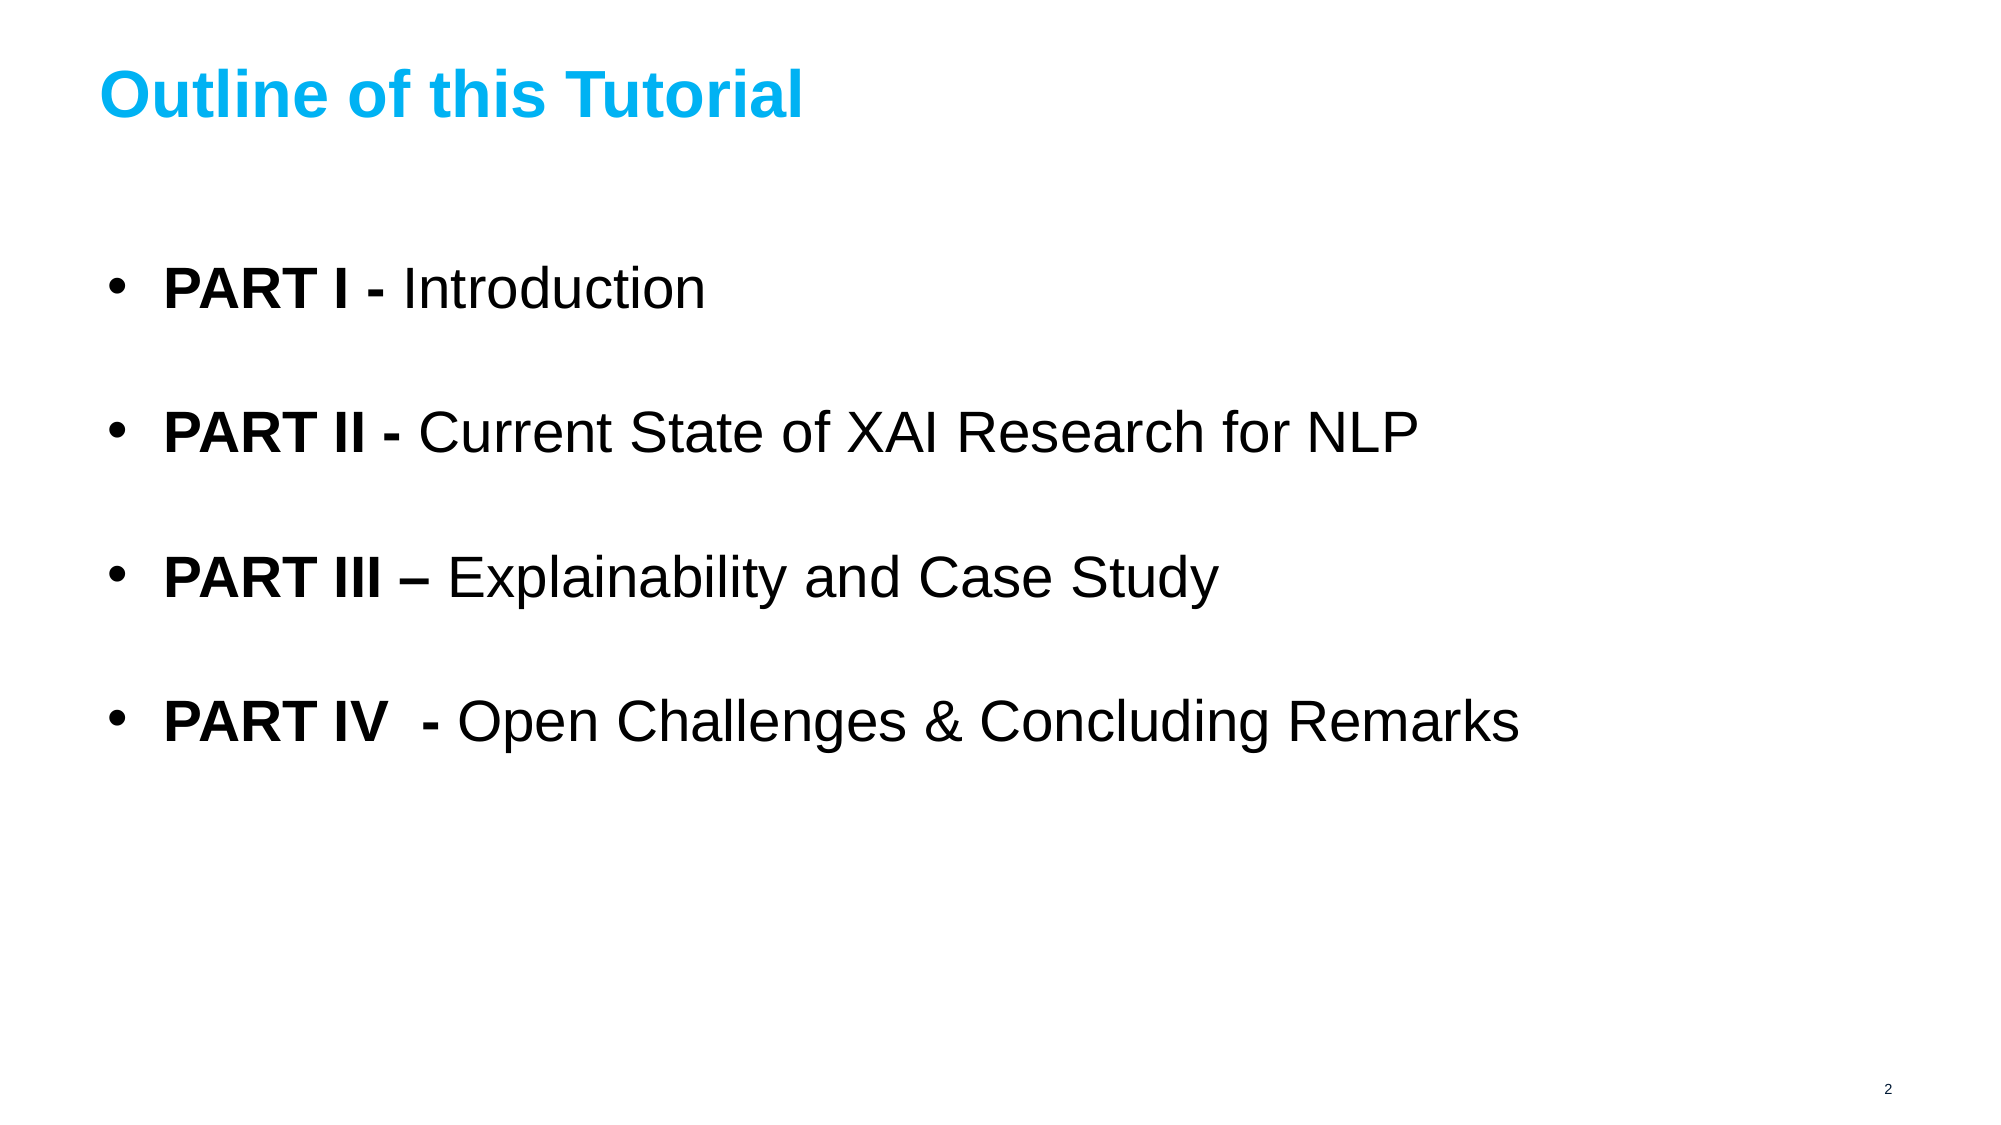

# Outline of this Tutorial
PART I - Introduction

PART II - Current State of XAI Research for NLP

PART III – Explainability and Case Study

PART IV  - Open Challenges & Concluding Remarks
2